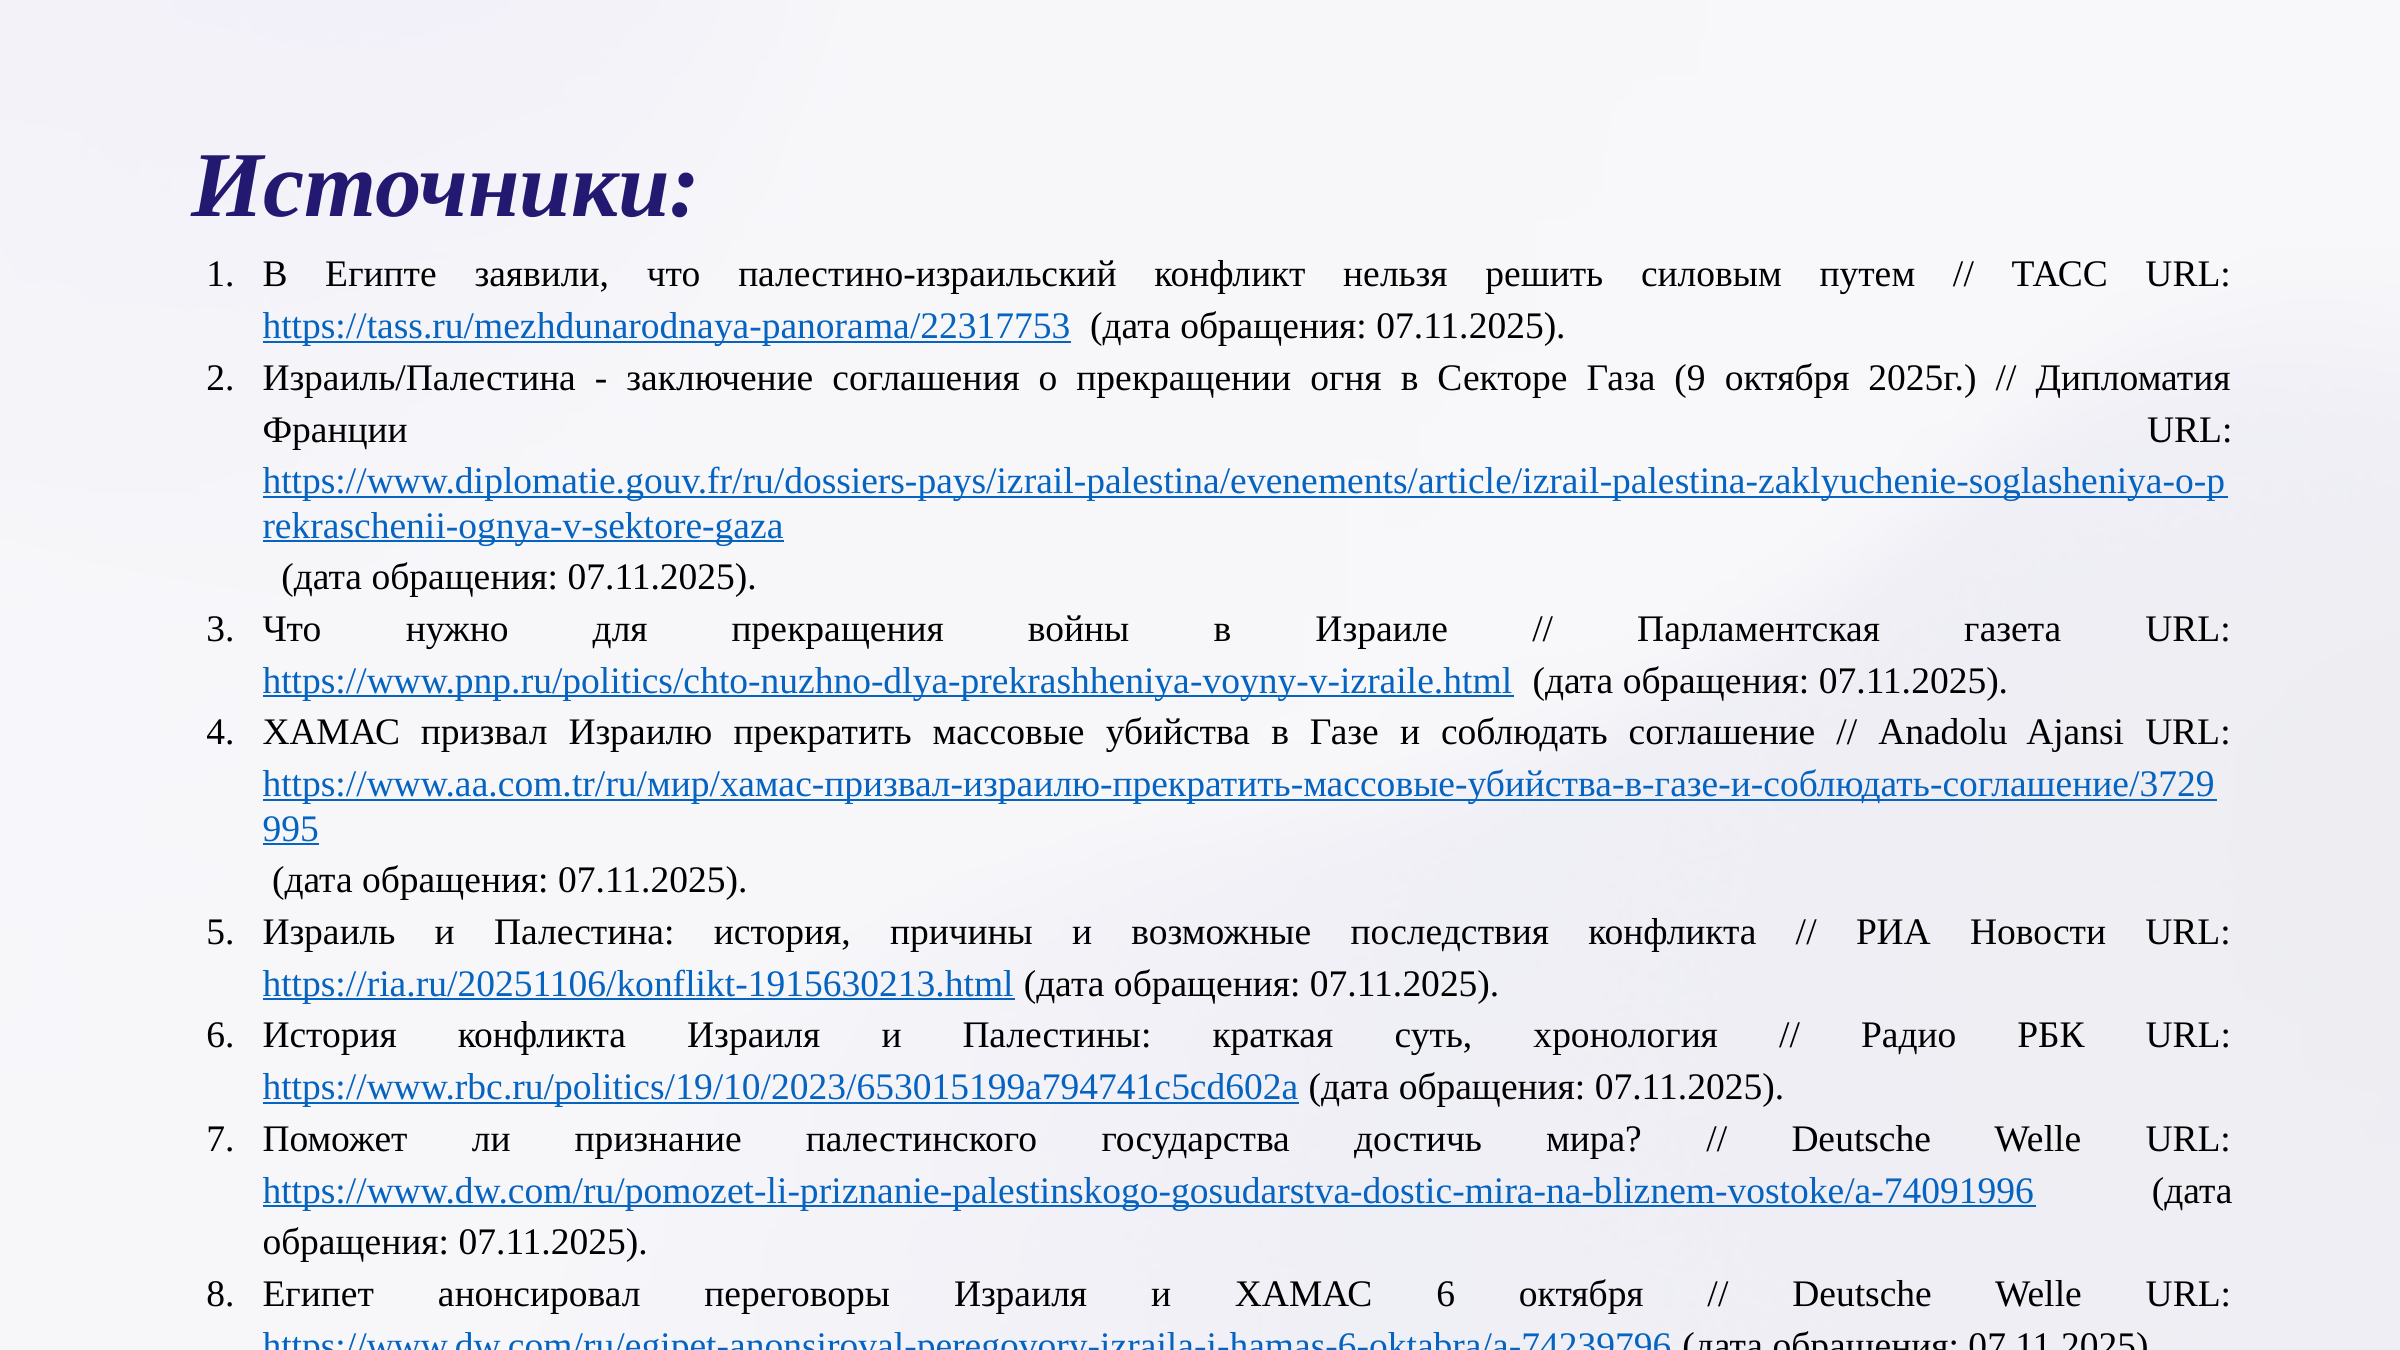

Источники:
В Египте заявили, что палестино-израильский конфликт нельзя решить силовым путем // ТАСС URL: https://tass.ru/mezhdunarodnaya-panorama/22317753  (дата обращения: 07.11.2025).
Израиль/Палестина - заключение соглашения о прекращении огня в Секторе Газа (9 октября 2025г.) // Дипломатия Франции URL: https://www.diplomatie.gouv.fr/ru/dossiers-pays/izrail-palestina/evenements/article/izrail-palestina-zaklyuchenie-soglasheniya-o-prekraschenii-ognya-v-sektore-gaza  (дата обращения: 07.11.2025).
Что нужно для прекращения войны в Израиле // Парламентская газета URL: https://www.pnp.ru/politics/chto-nuzhno-dlya-prekrashheniya-voyny-v-izraile.html  (дата обращения: 07.11.2025).
ХАМАС призвал Израилю прекратить массовые убийства в Газе и соблюдать соглашение // Anadolu Ajansi URL: https://www.aa.com.tr/ru/мир/хамас-призвал-израилю-прекратить-массовые-убийства-в-газе-и-соблюдать-соглашение/3729995 (дата обращения: 07.11.2025).
Израиль и Палестина: история, причины и возможные последствия конфликта // РИА Новости URL: https://ria.ru/20251106/konflikt-1915630213.html (дата обращения: 07.11.2025).
История конфликта Израиля и Палестины: краткая суть, хронология // Радио РБК URL: https://www.rbc.ru/politics/19/10/2023/653015199a794741c5cd602a (дата обращения: 07.11.2025).
Поможет ли признание палестинского государства достичь мира? // Deutsche Welle URL: https://www.dw.com/ru/pomozet-li-priznanie-palestinskogo-gosudarstva-dostic-mira-na-bliznem-vostoke/a-74091996 (дата обращения: 07.11.2025).
Египет анонсировал переговоры Израиля и ХАМАС 6 октября // Deutsche Welle URL: https://www.dw.com/ru/egipet-anonsiroval-peregovory-izraila-i-hamas-6-oktabra/a-74239796 (дата обращения: 07.11.2025).
Два государства для двух народов: почему это решение израильско-палестинского конфликта еще не реализовано? // BBC News URL: https://www.bbc.com/russian/articles/czd0452elp9o (дата обращения: 07.11.2025).